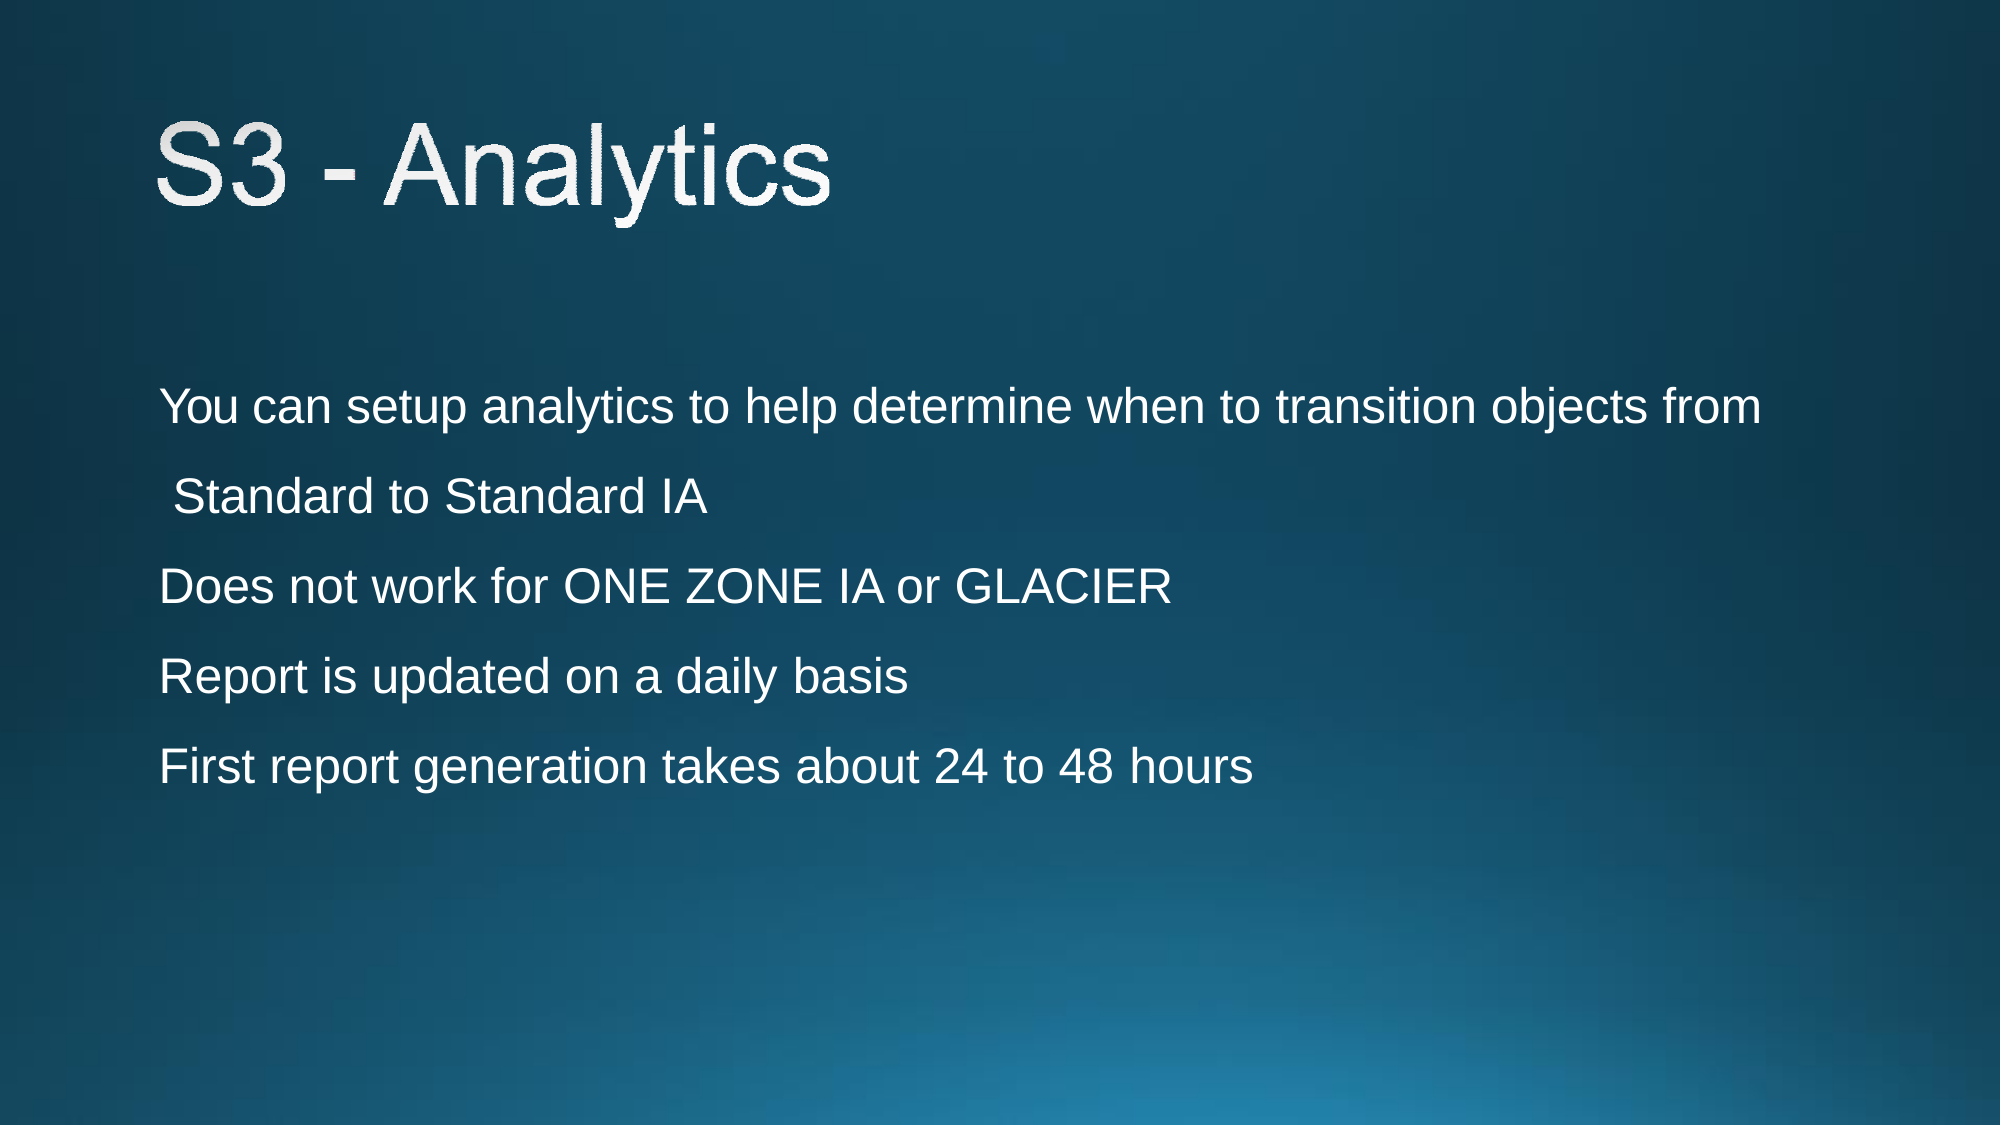

You can setup analytics to help determine when to transition objects from  Standard to Standard IA
Does not work for ONE ZONE IA or GLACIER
Report is updated on a daily basis
First report generation takes about 24 to 48 hours